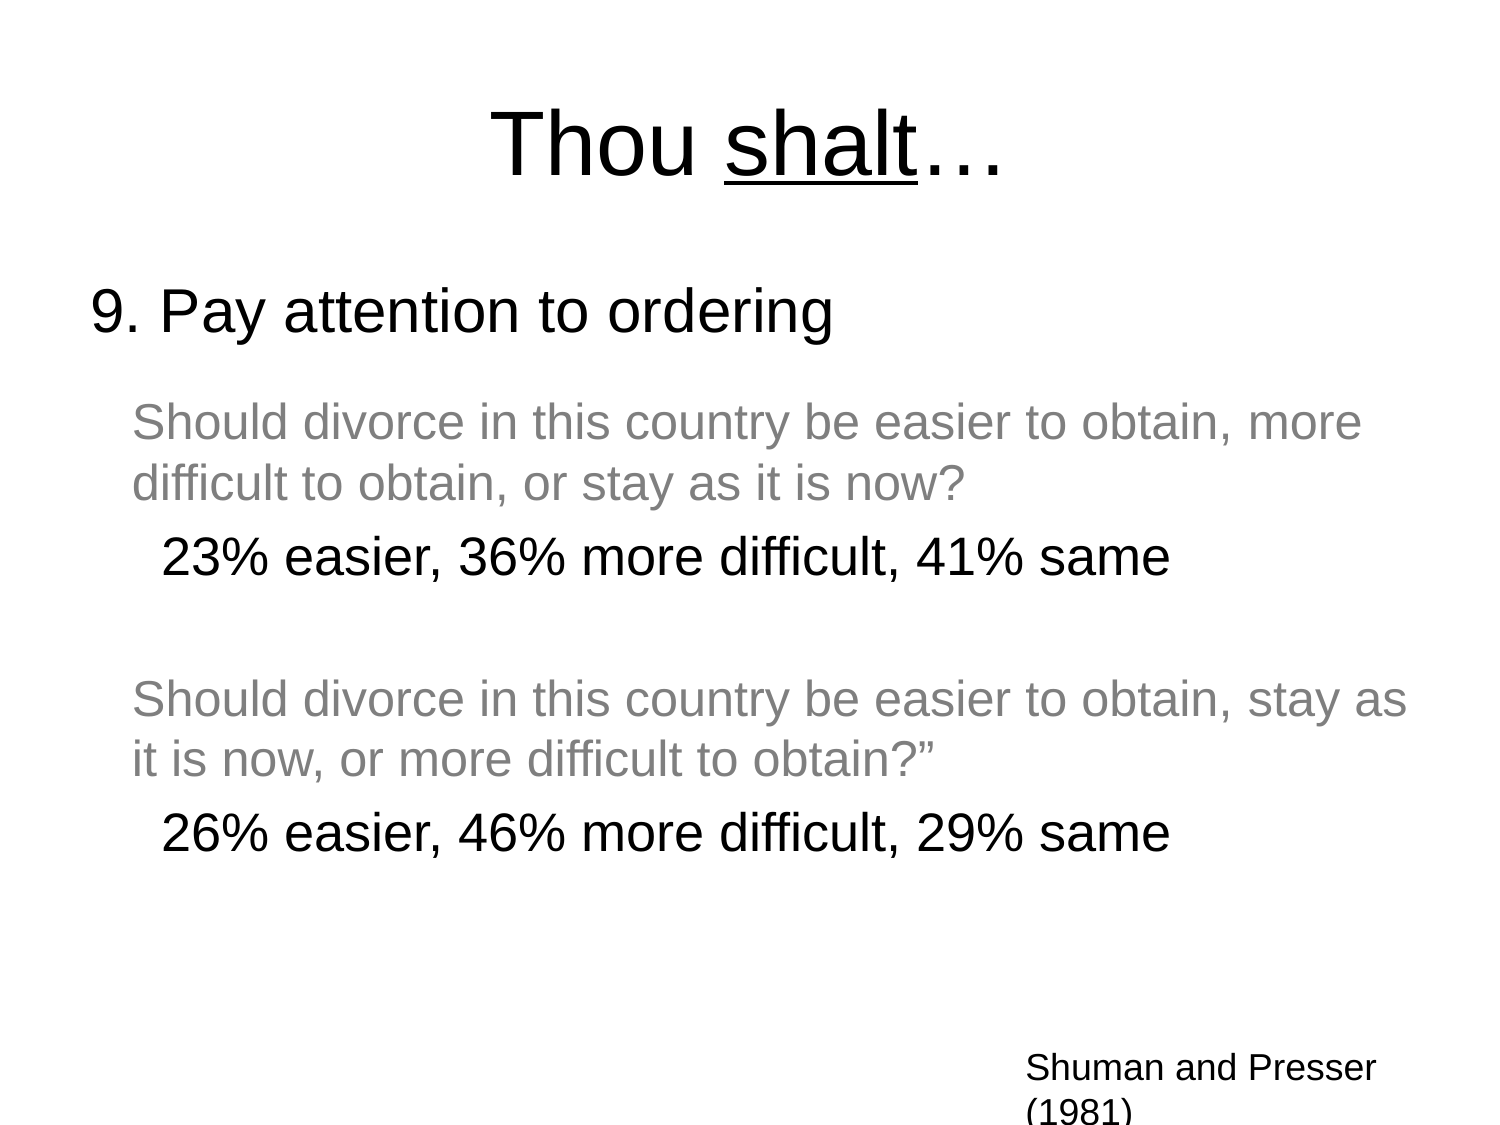

# Thou shalt…
Pay attention to ordering
	Should divorce in this country be easier to obtain, 	more difficult to obtain, or stay as it is now?
		  23% easier, 36% more difficult, 41% same
	Should divorce in this country be easier to obtain, 	stay as it is now, or more difficult to obtain?”
		  26% easier, 46% more difficult, 29% same

Shuman and Presser (1981)